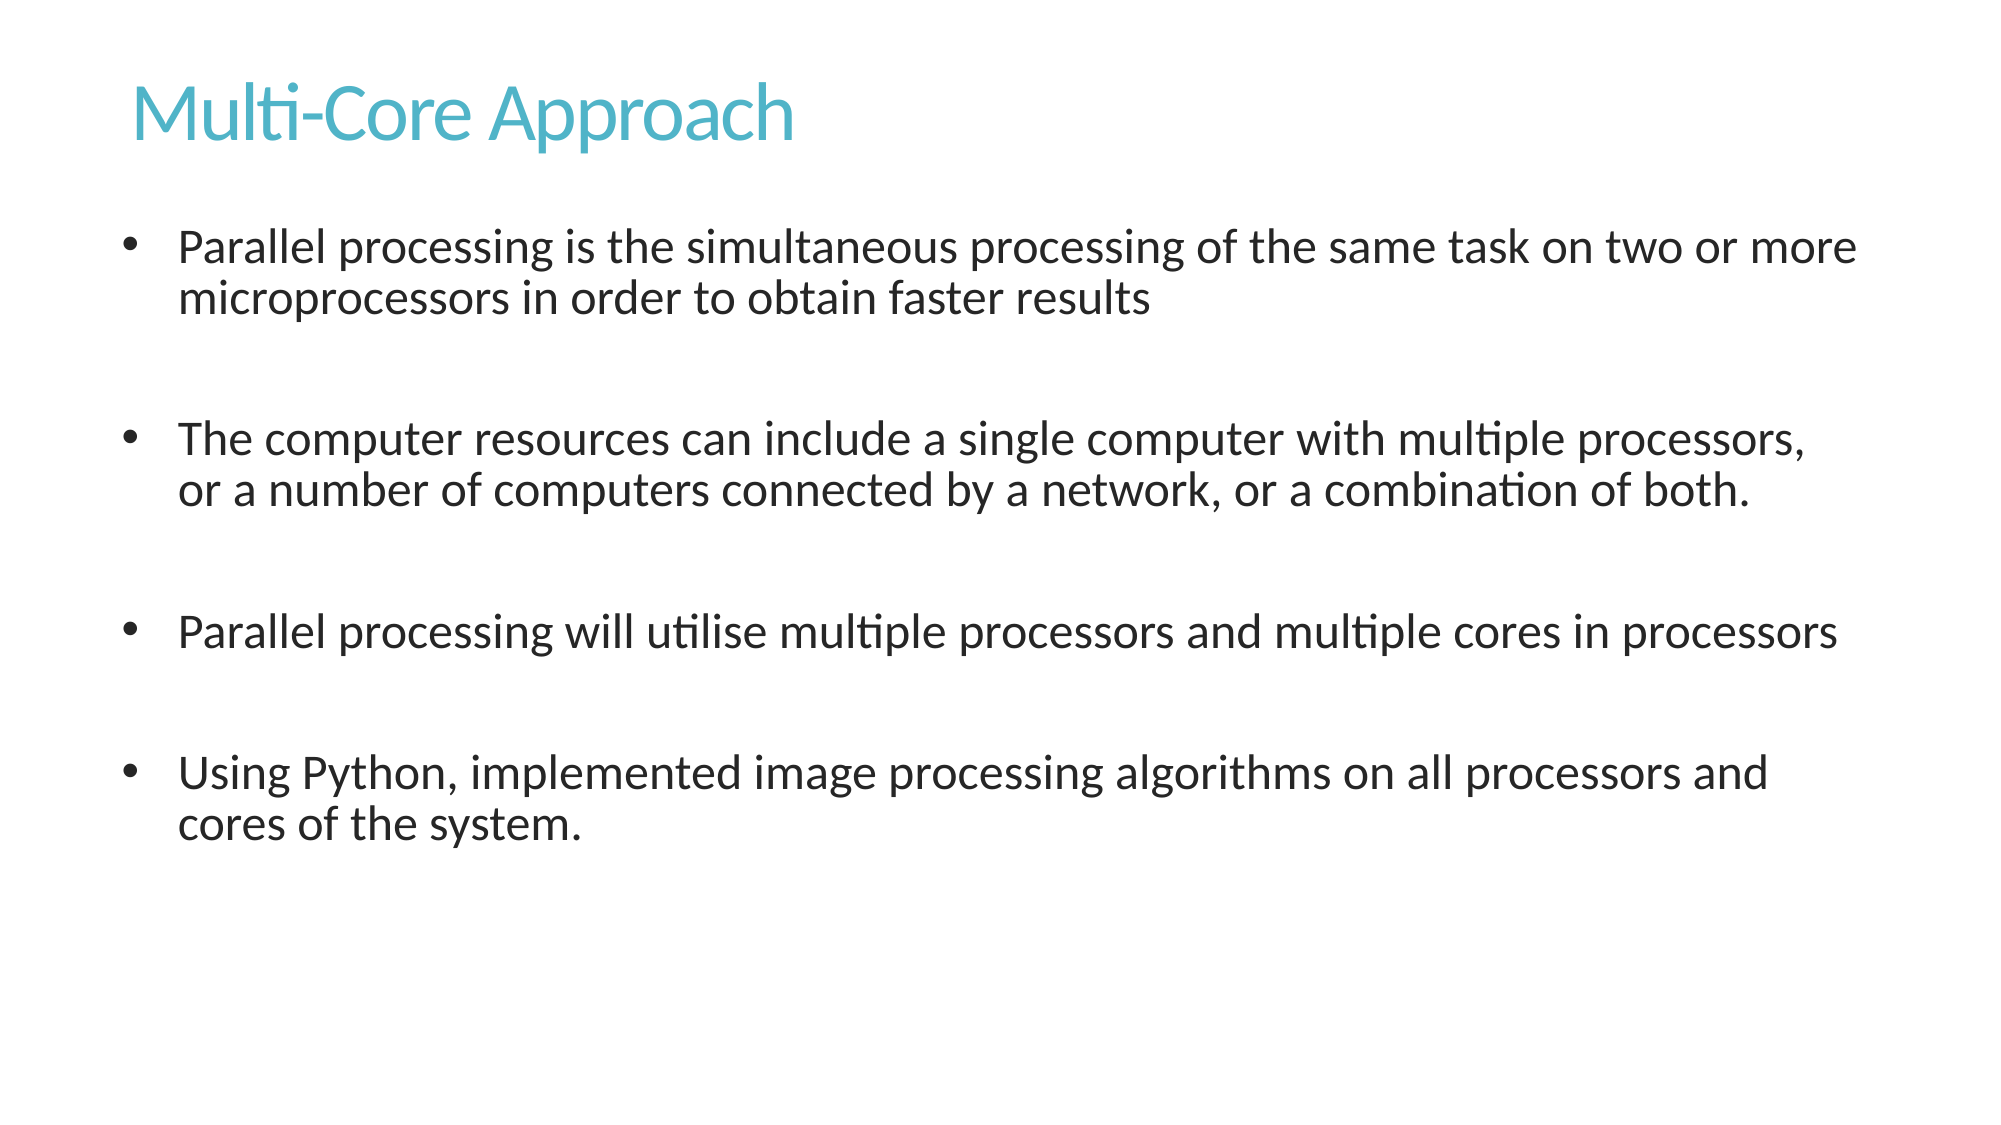

Multi-Core Approach
Parallel processing is the simultaneous processing of the same task on two or more microprocessors in order to obtain faster results

The computer resources can include a single computer with multiple processors, or a number of computers connected by a network, or a combination of both.

Parallel processing will utilise multiple processors and multiple cores in processors

Using Python, implemented image processing algorithms on all processors and cores of the system.